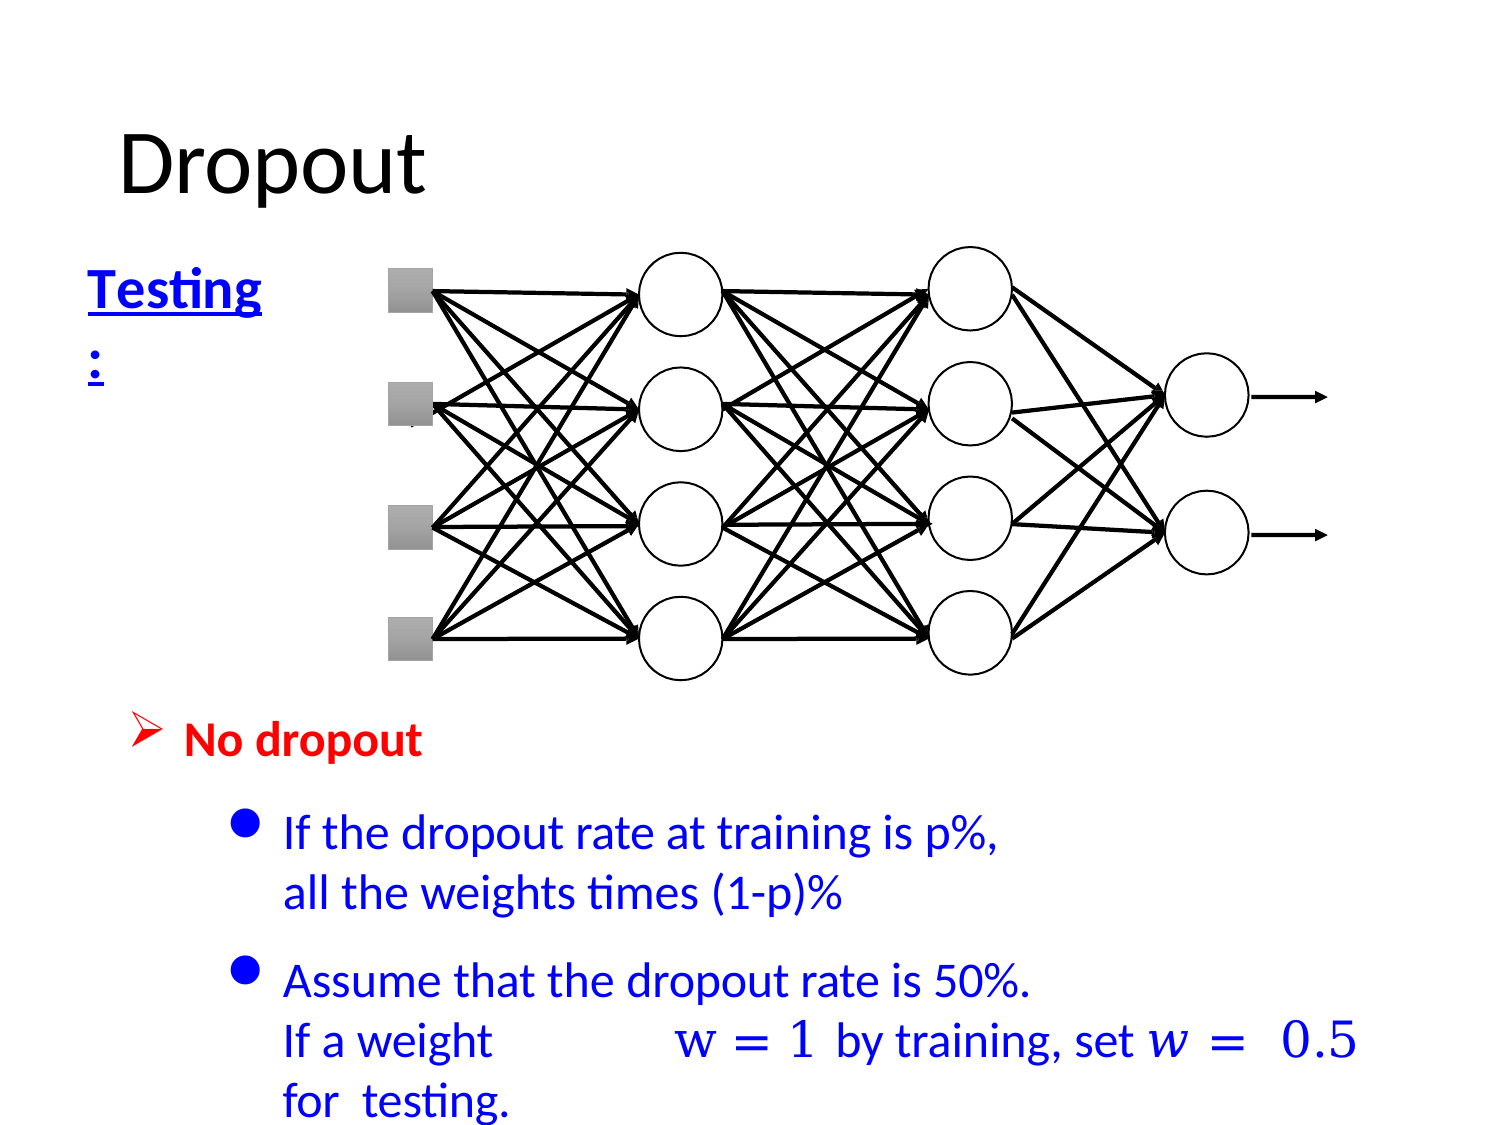

# Dropout

Testing:

No dropout
If the dropout rate at training is p%,
all the weights times (1-p)%
Assume that the dropout rate is 50%.
If a weight	w = 1 by training, set 𝑤 =  0.5 for  testing.